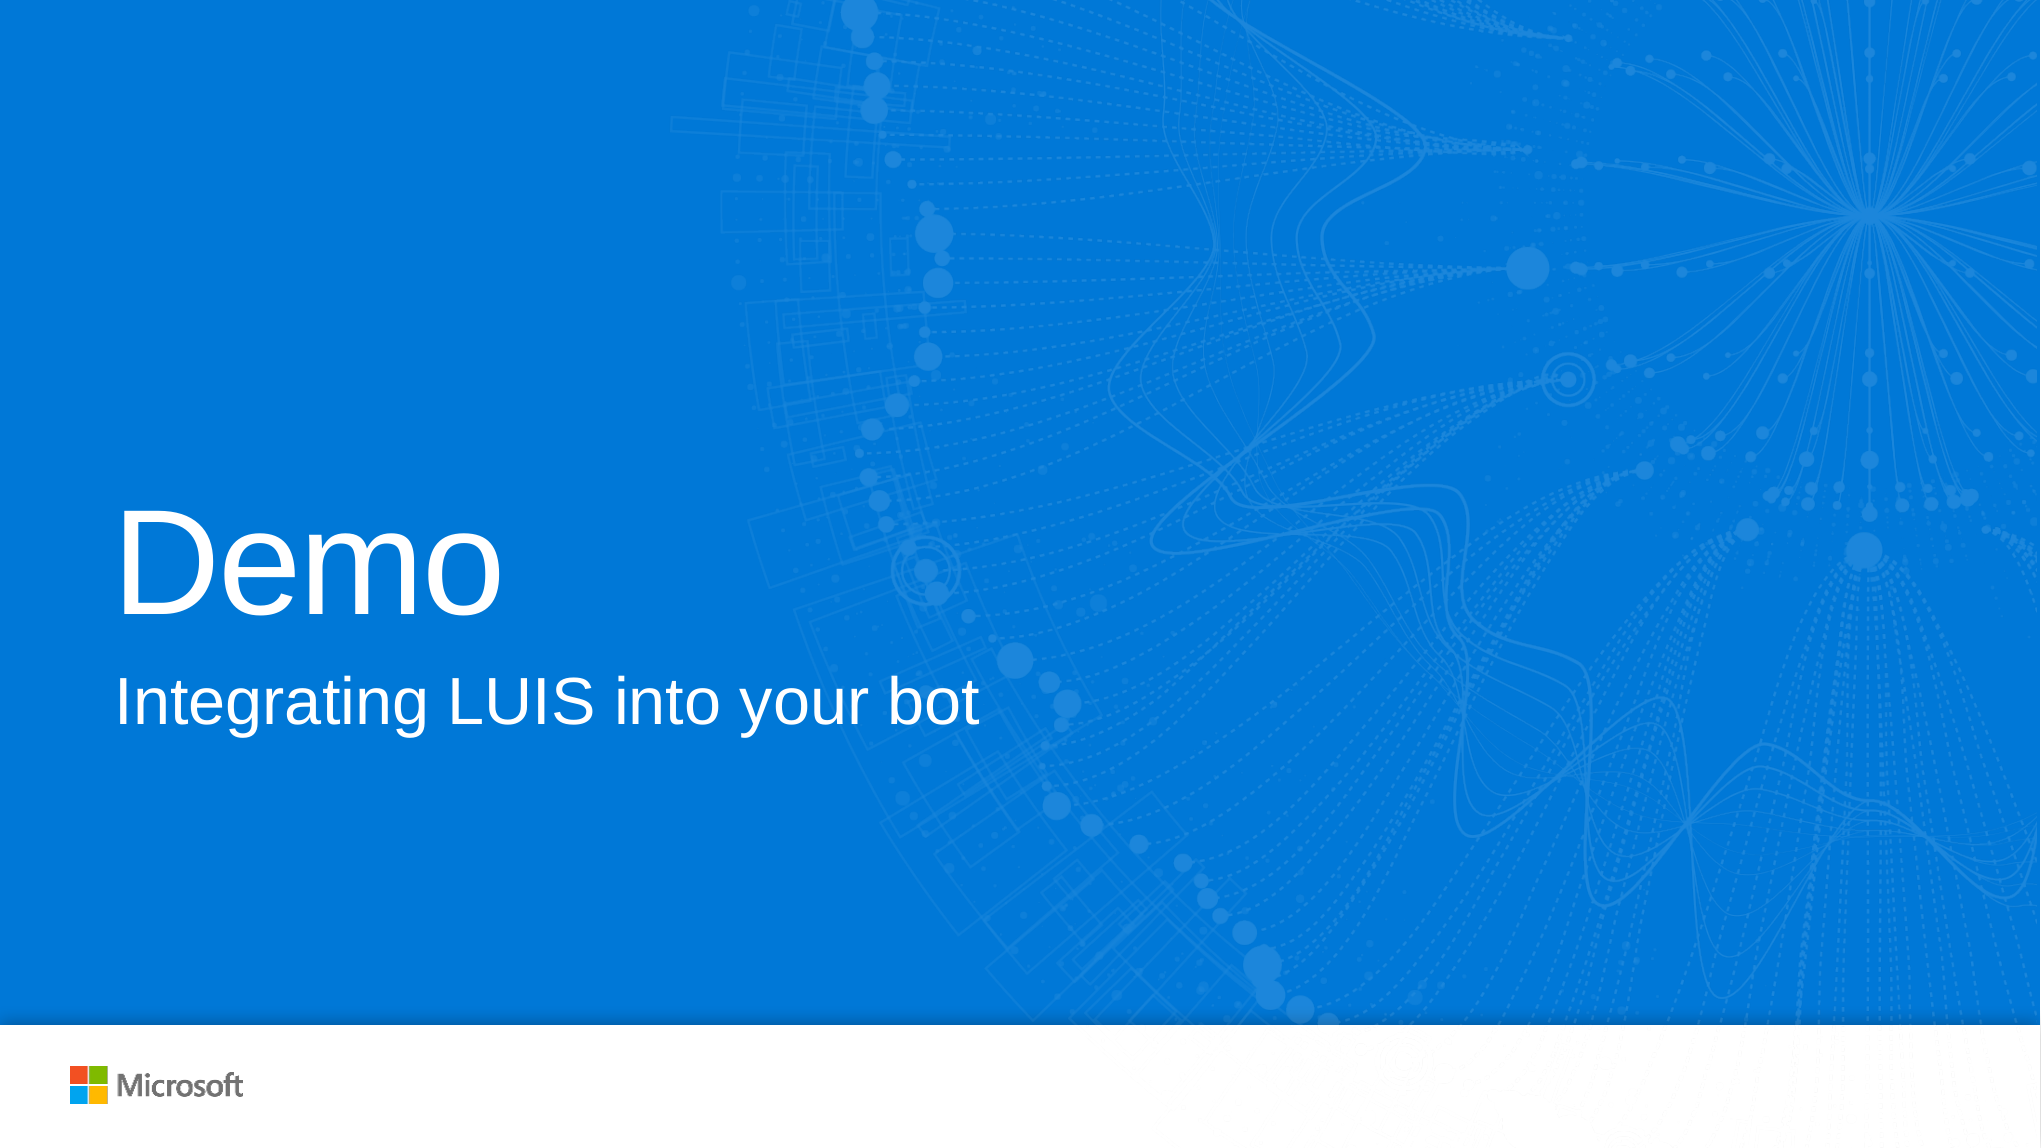

# Demo
Integrating LUIS into your bot